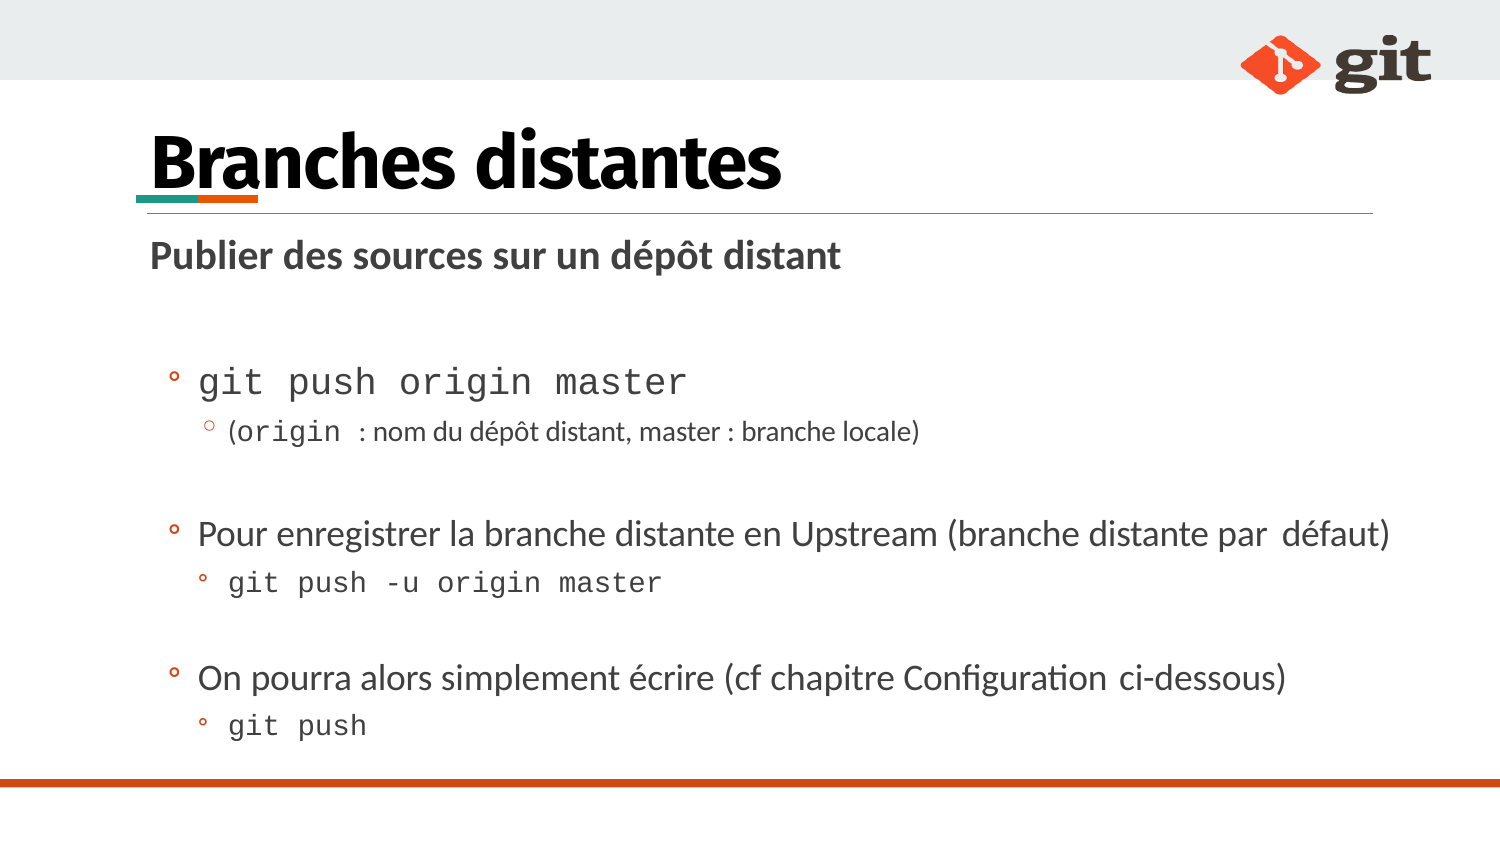

# Branches distantes

Publier des sources sur un dépôt distant

git push origin master
(origin : nom du dépôt distant, master : branche locale)

Pour enregistrer la branche distante en Upstream (branche distante par défaut)
git push -u origin master

On pourra alors simplement écrire (cf chapitre Configuration ci-dessous)
git push